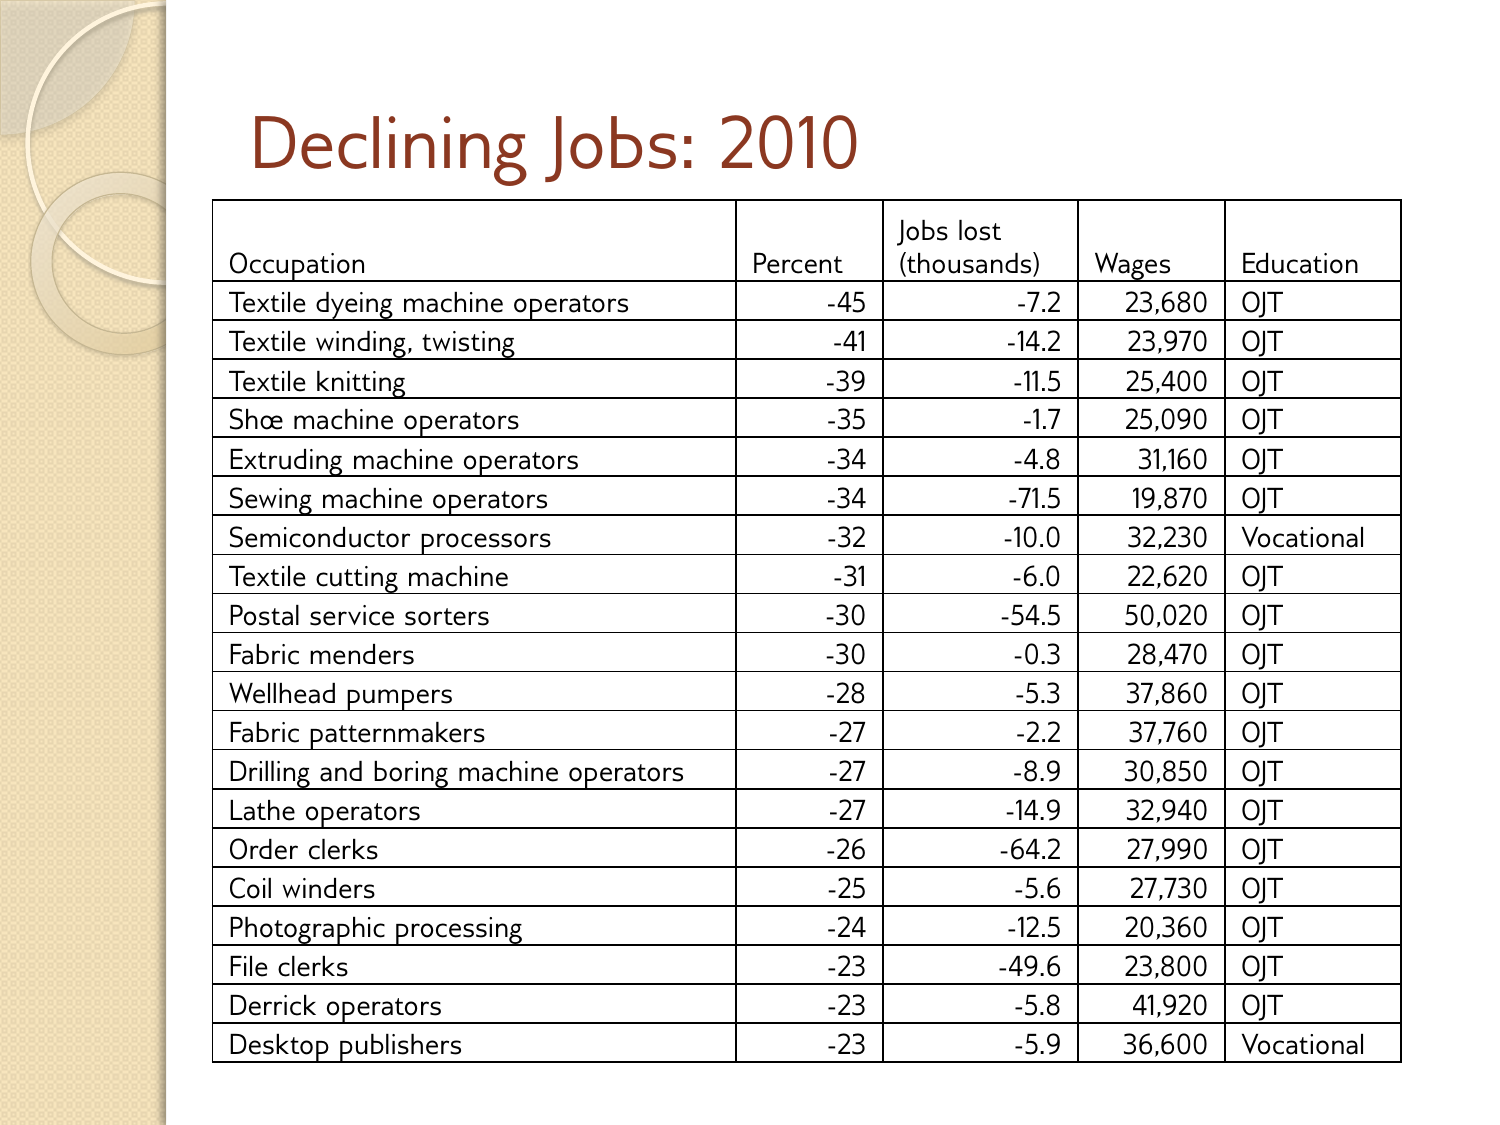

# Declining Jobs: 2010
| Occupation | Percent | Jobs lost (thousands) | Wages | Education |
| --- | --- | --- | --- | --- |
| Textile dyeing machine operators | -45 | -7.2 | 23,680 | OJT |
| Textile winding, twisting | -41 | -14.2 | 23,970 | OJT |
| Textile knitting | -39 | -11.5 | 25,400 | OJT |
| Shoe machine operators | -35 | -1.7 | 25,090 | OJT |
| Extruding machine operators | -34 | -4.8 | 31,160 | OJT |
| Sewing machine operators | -34 | -71.5 | 19,870 | OJT |
| Semiconductor processors | -32 | -10.0 | 32,230 | Vocational |
| Textile cutting machine | -31 | -6.0 | 22,620 | OJT |
| Postal service sorters | -30 | -54.5 | 50,020 | OJT |
| Fabric menders | -30 | -0.3 | 28,470 | OJT |
| Wellhead pumpers | -28 | -5.3 | 37,860 | OJT |
| Fabric patternmakers | -27 | -2.2 | 37,760 | OJT |
| Drilling and boring machine operators | -27 | -8.9 | 30,850 | OJT |
| Lathe operators | -27 | -14.9 | 32,940 | OJT |
| Order clerks | -26 | -64.2 | 27,990 | OJT |
| Coil winders | -25 | -5.6 | 27,730 | OJT |
| Photographic processing | -24 | -12.5 | 20,360 | OJT |
| File clerks | -23 | -49.6 | 23,800 | OJT |
| Derrick operators | -23 | -5.8 | 41,920 | OJT |
| Desktop publishers | -23 | -5.9 | 36,600 | Vocational |